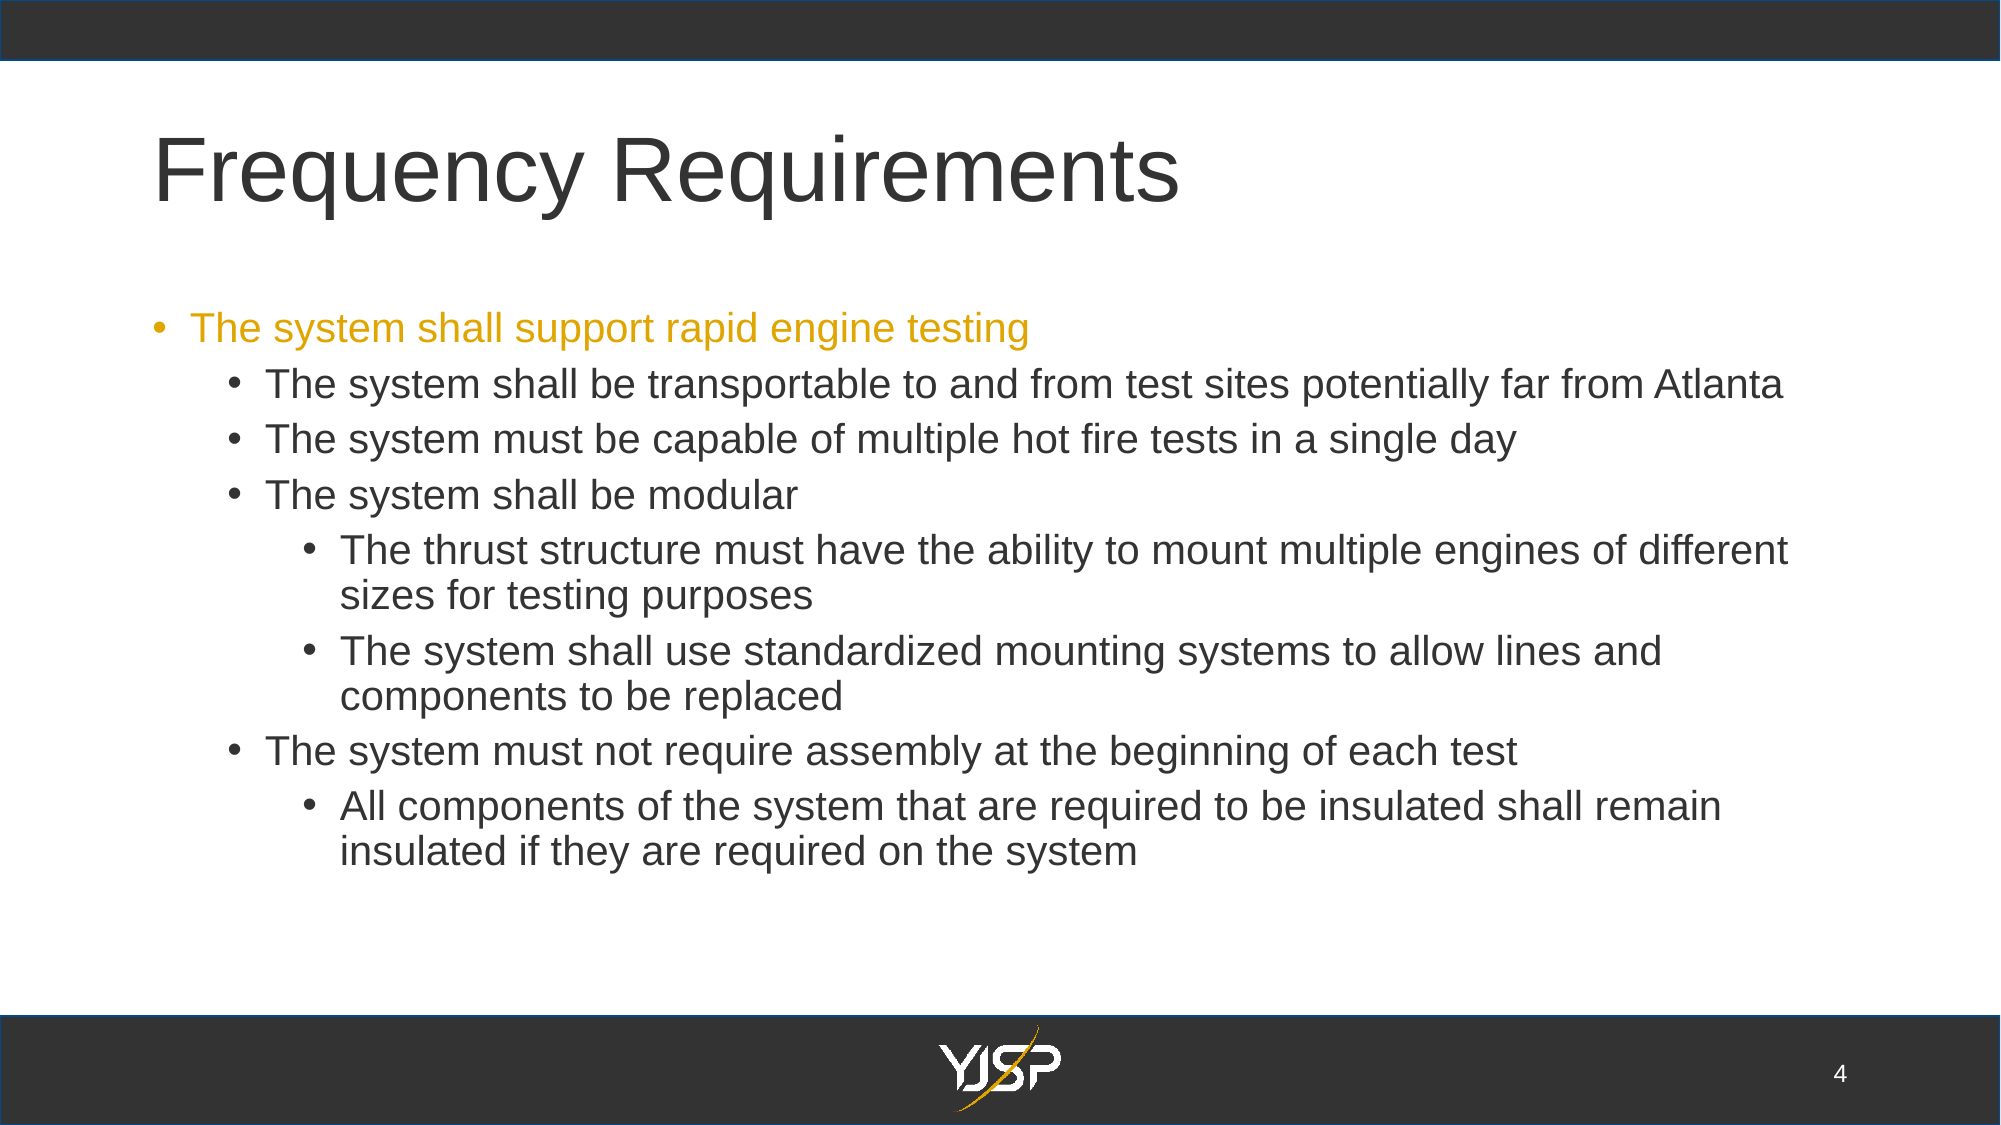

Frequency Requirements

The system shall support rapid engine testing
The system shall be transportable to and from test sites potentially far from Atlanta
The system must be capable of multiple hot fire tests in a single day
The system shall be modular
The thrust structure must have the ability to mount multiple engines of different sizes for testing purposes
The system shall use standardized mounting systems to allow lines and components to be replaced
The system must not require assembly at the beginning of each test
All components of the system that are required to be insulated shall remain insulated if they are required on the system
4